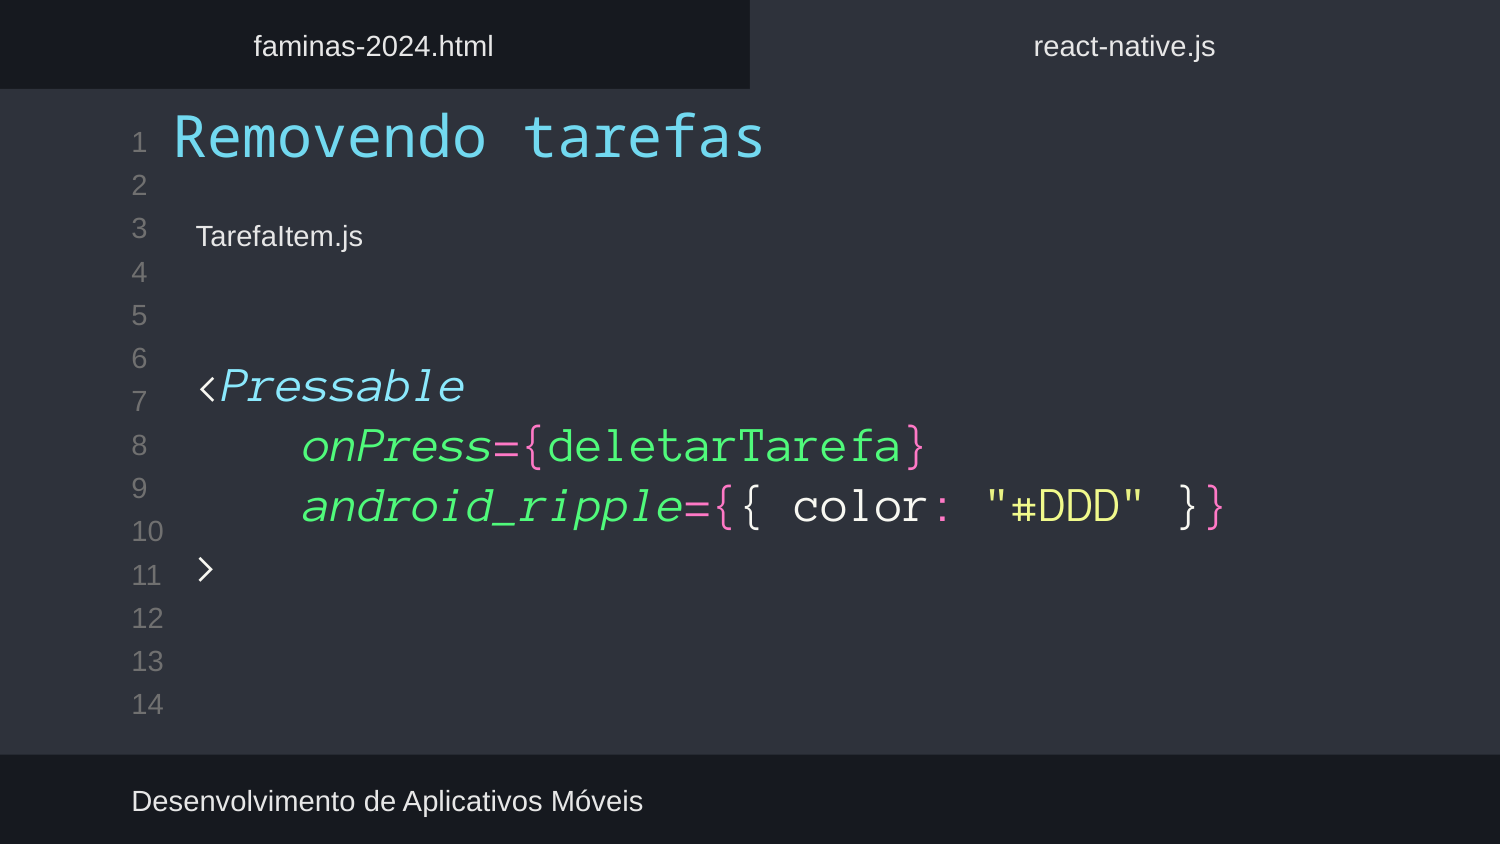

faminas-2024.html
react-native.js
Removendo tarefas
TarefaItem.js
<Pressable
    onPress={deletarTarefa}
    android_ripple={{ color: "#DDD" }}
>
Desenvolvimento de Aplicativos Móveis